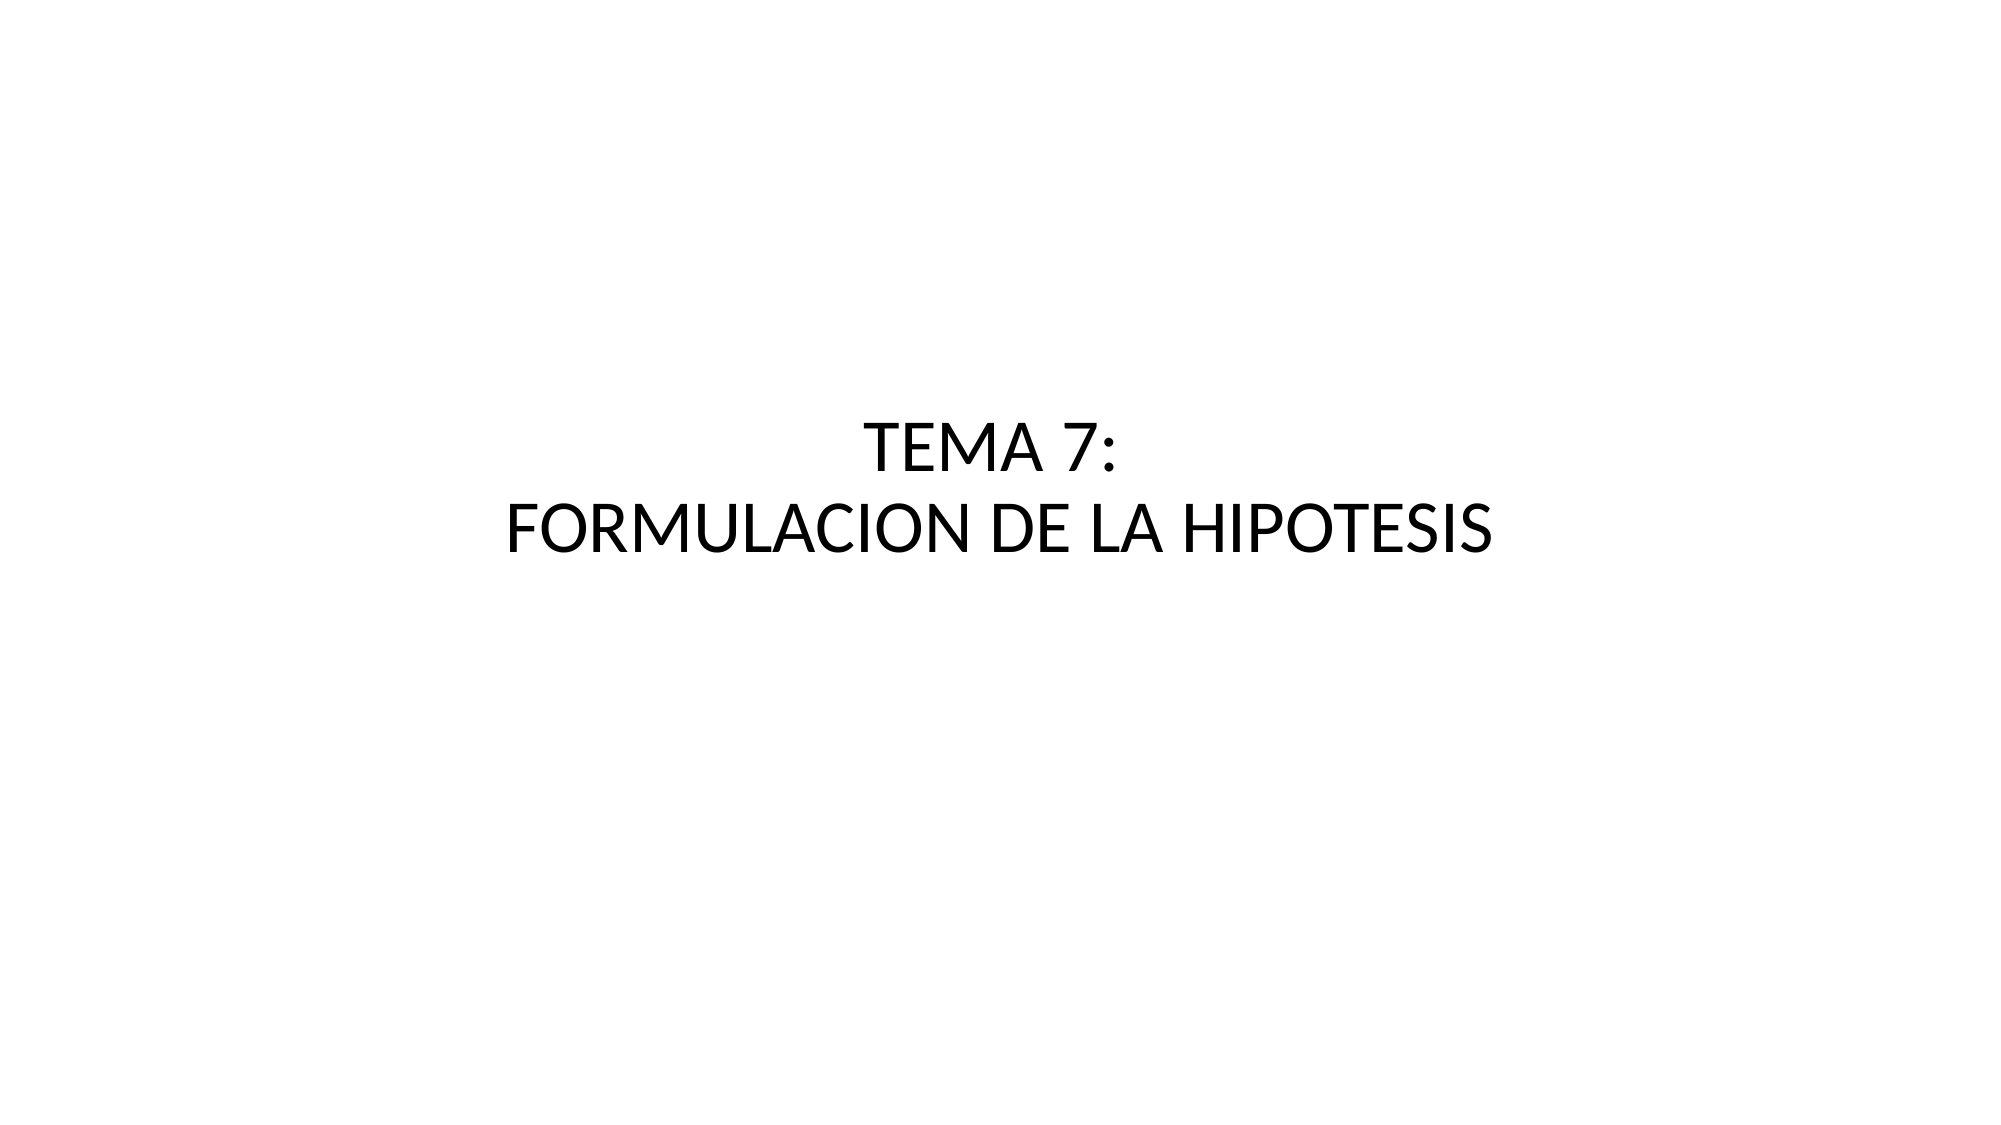

# TEMA 7: FORMULACION DE LA HIPOTESIS